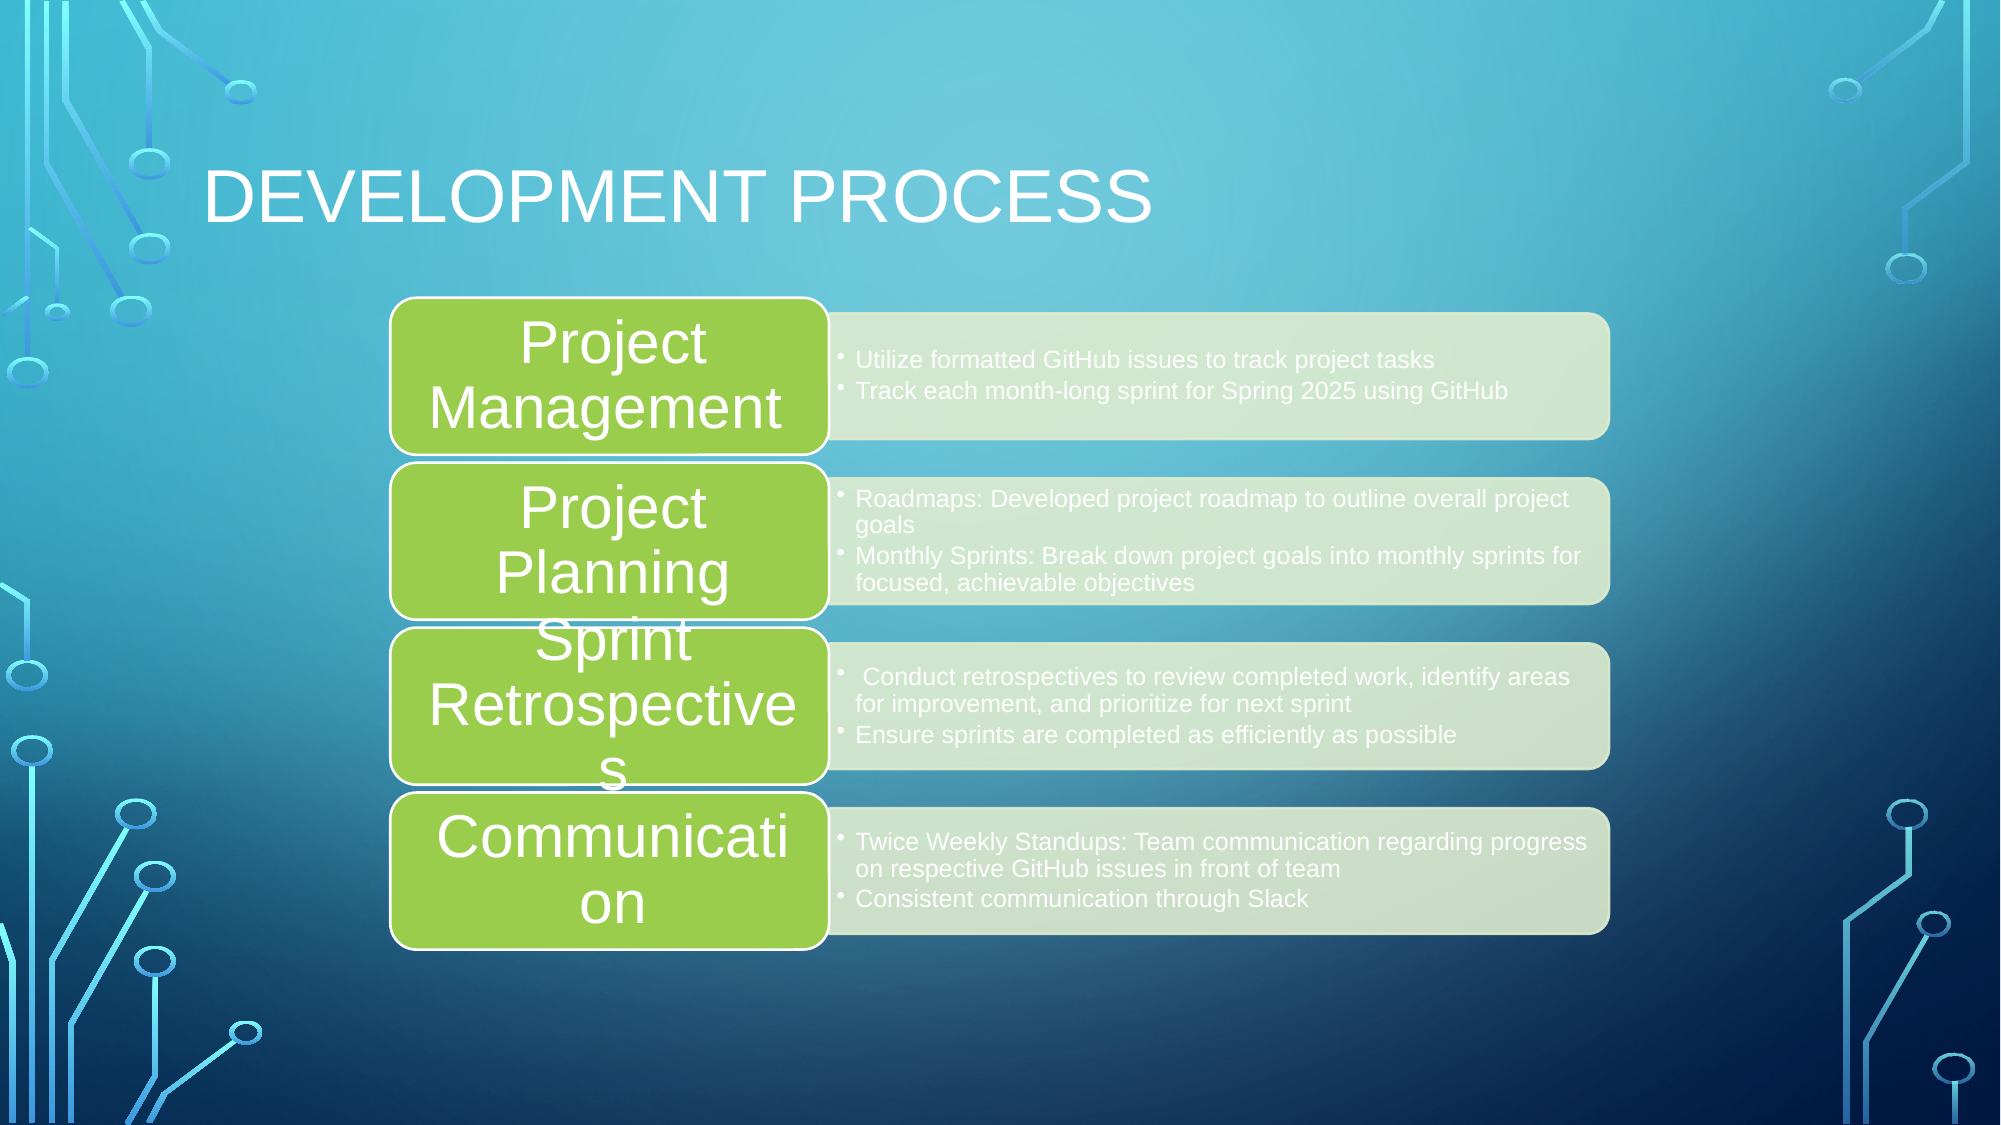

# Development Process

Utilize formatted GitHub issues to track project tasks
Track each month-long sprint for Spring 2025 using GitHub
Project Management
Roadmaps: Developed project roadmap to outline overall project goals
Monthly Sprints: Break down project goals into monthly sprints for focused, achievable objectives
Project Planning
 Conduct retrospectives to review completed work, identify areas for improvement, and prioritize for next sprint
Ensure sprints are completed as efficiently as possible
Sprint Retrospectives
Twice Weekly Standups: Team communication regarding progress on respective GitHub issues in front of team
Consistent communication through Slack
Communication